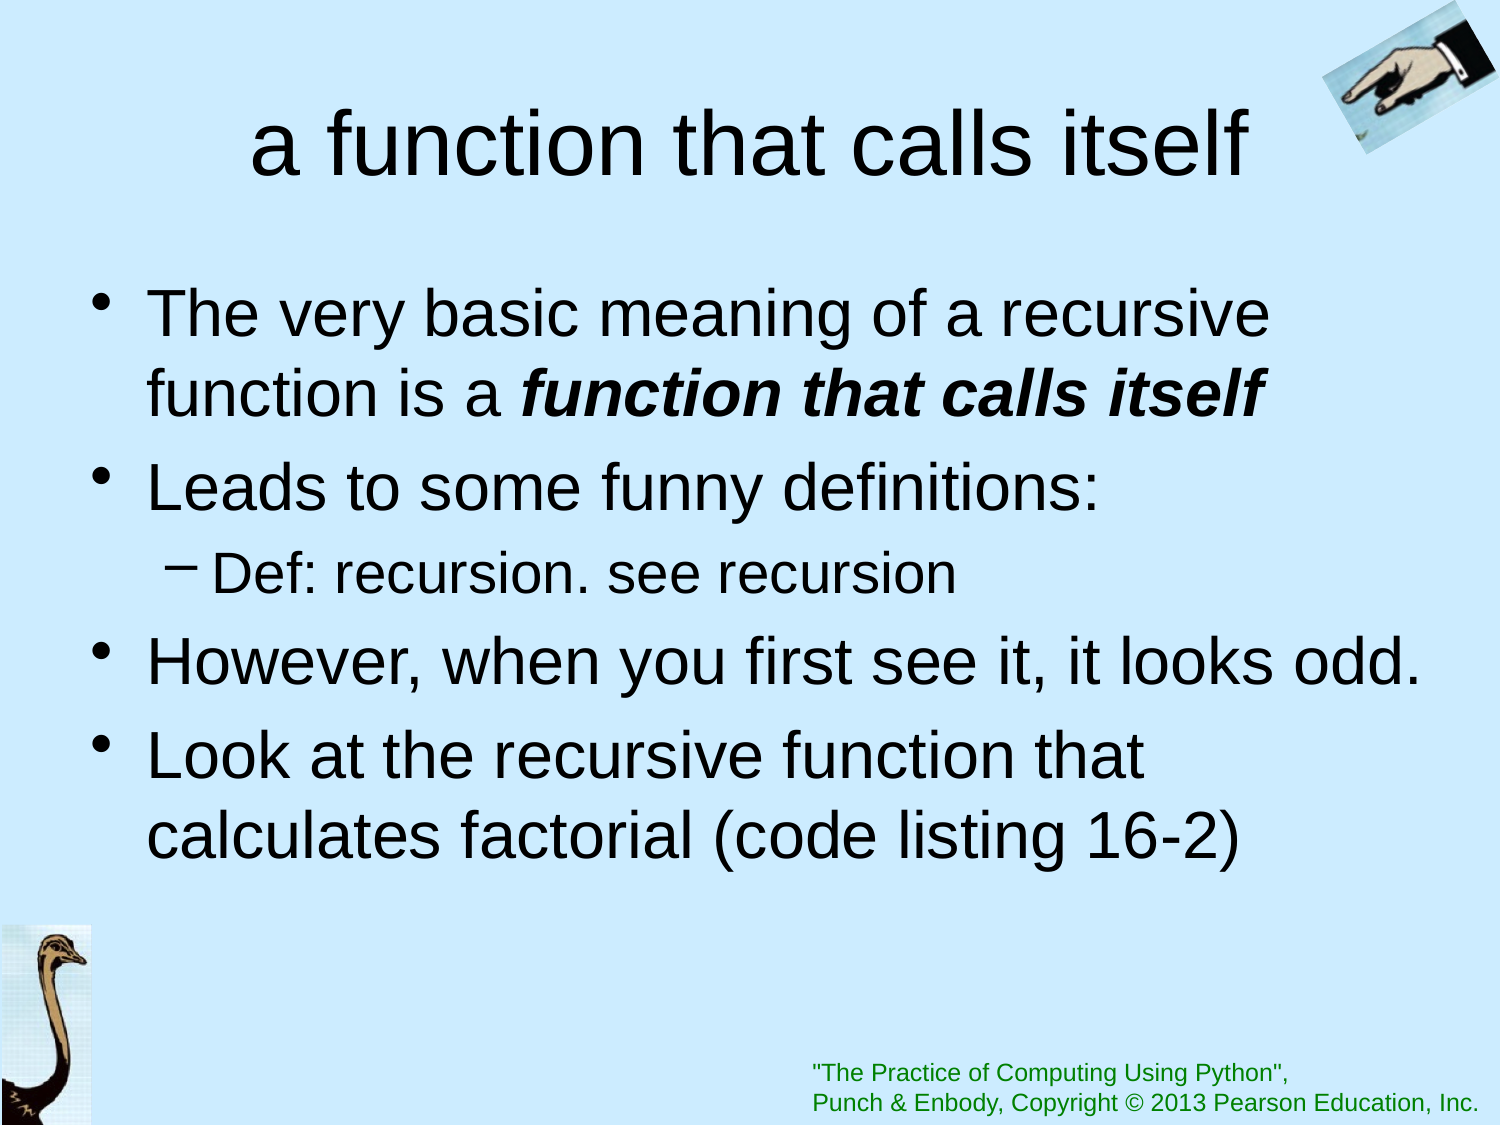

# a function that calls itself
The very basic meaning of a recursive function is a function that calls itself
Leads to some funny definitions:
Def: recursion. see recursion
However, when you first see it, it looks odd.
Look at the recursive function that calculates factorial (code listing 16-2)